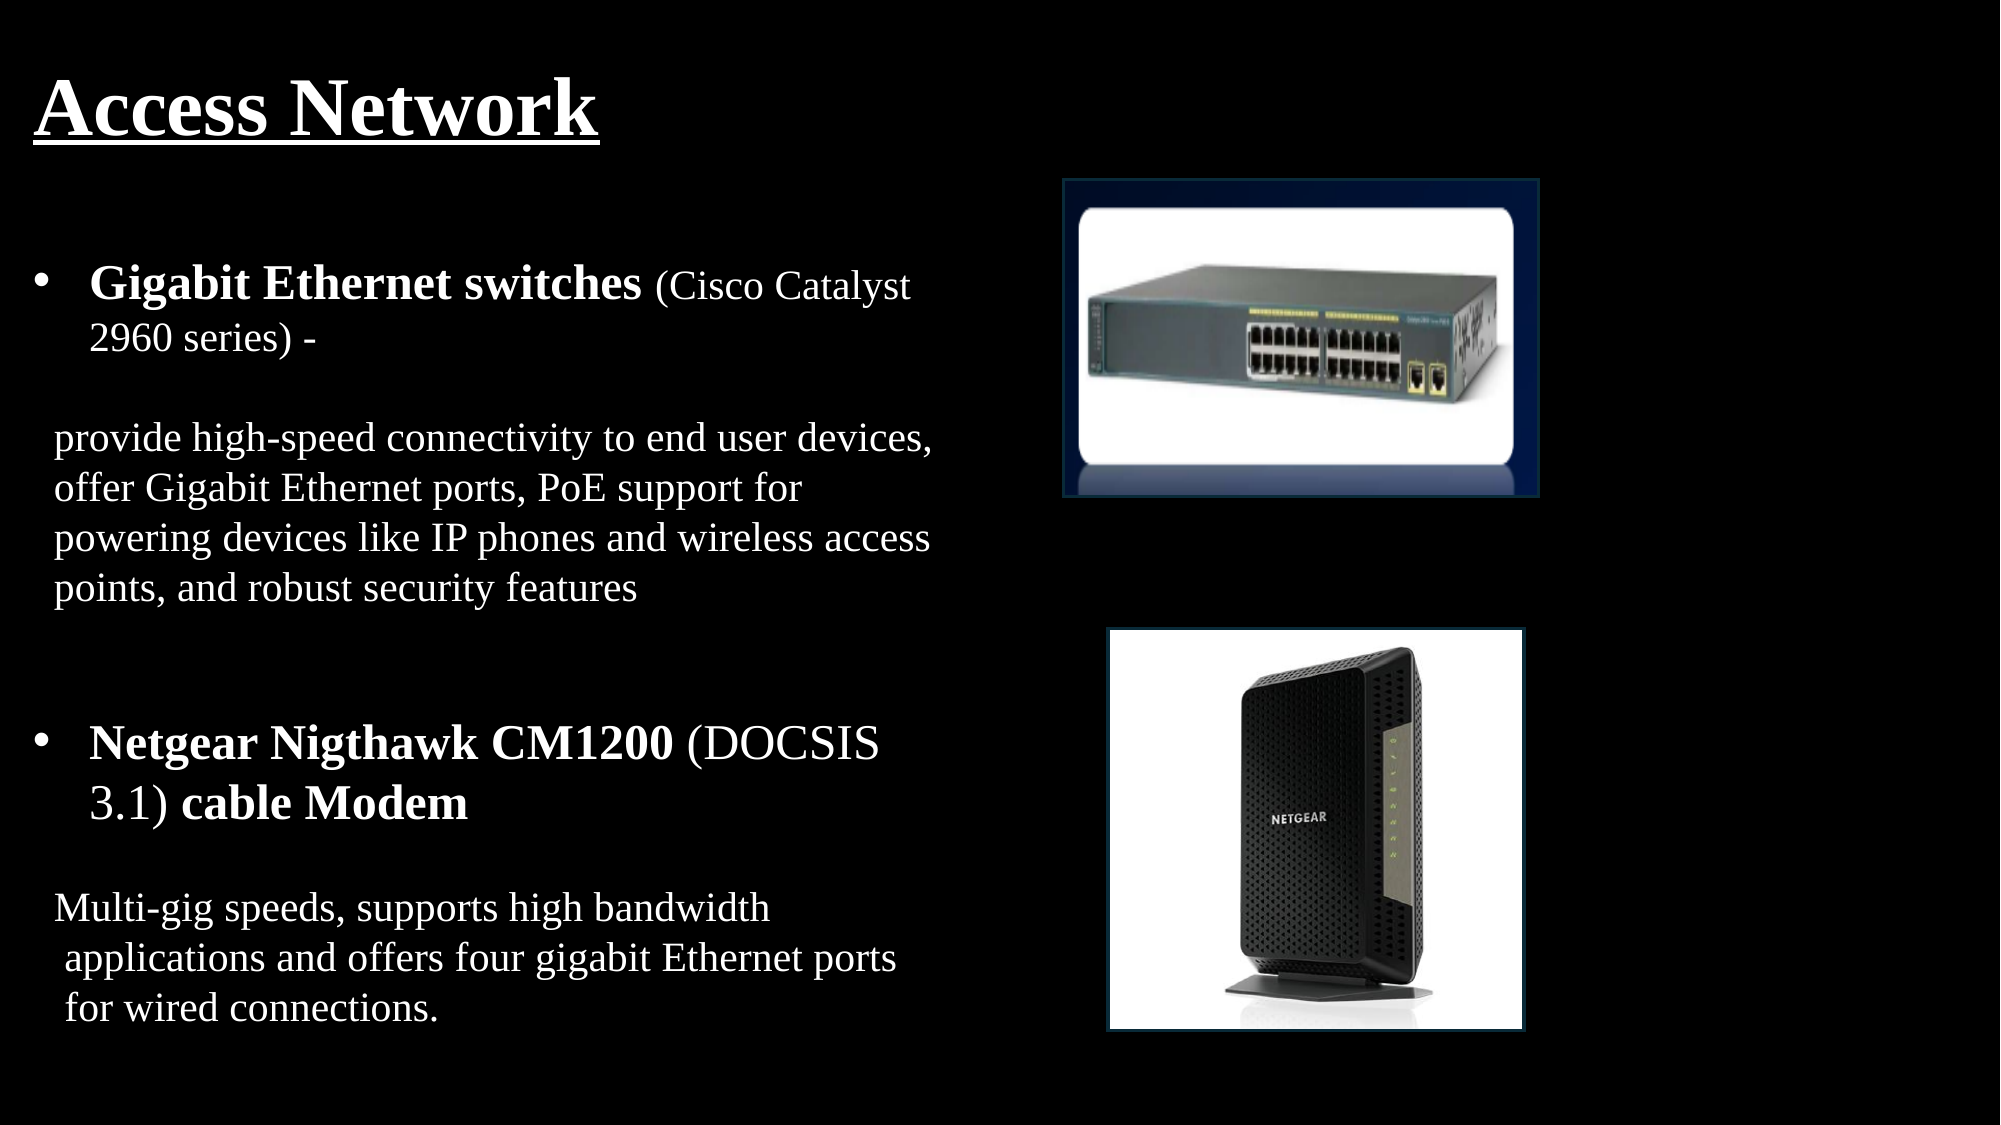

# Access Network

Gigabit Ethernet switches (Cisco Catalyst 2960 series) -

  provide high-speed connectivity to end user devices,
  offer Gigabit Ethernet ports, PoE support for
  powering devices like IP phones and wireless access
  points, and robust security features

Netgear Nigthawk CM1200 (DOCSIS 3.1) cable Modem

  Multi-gig speeds, supports high bandwidth
   applications and offers four gigabit Ethernet ports
   for wired connections.